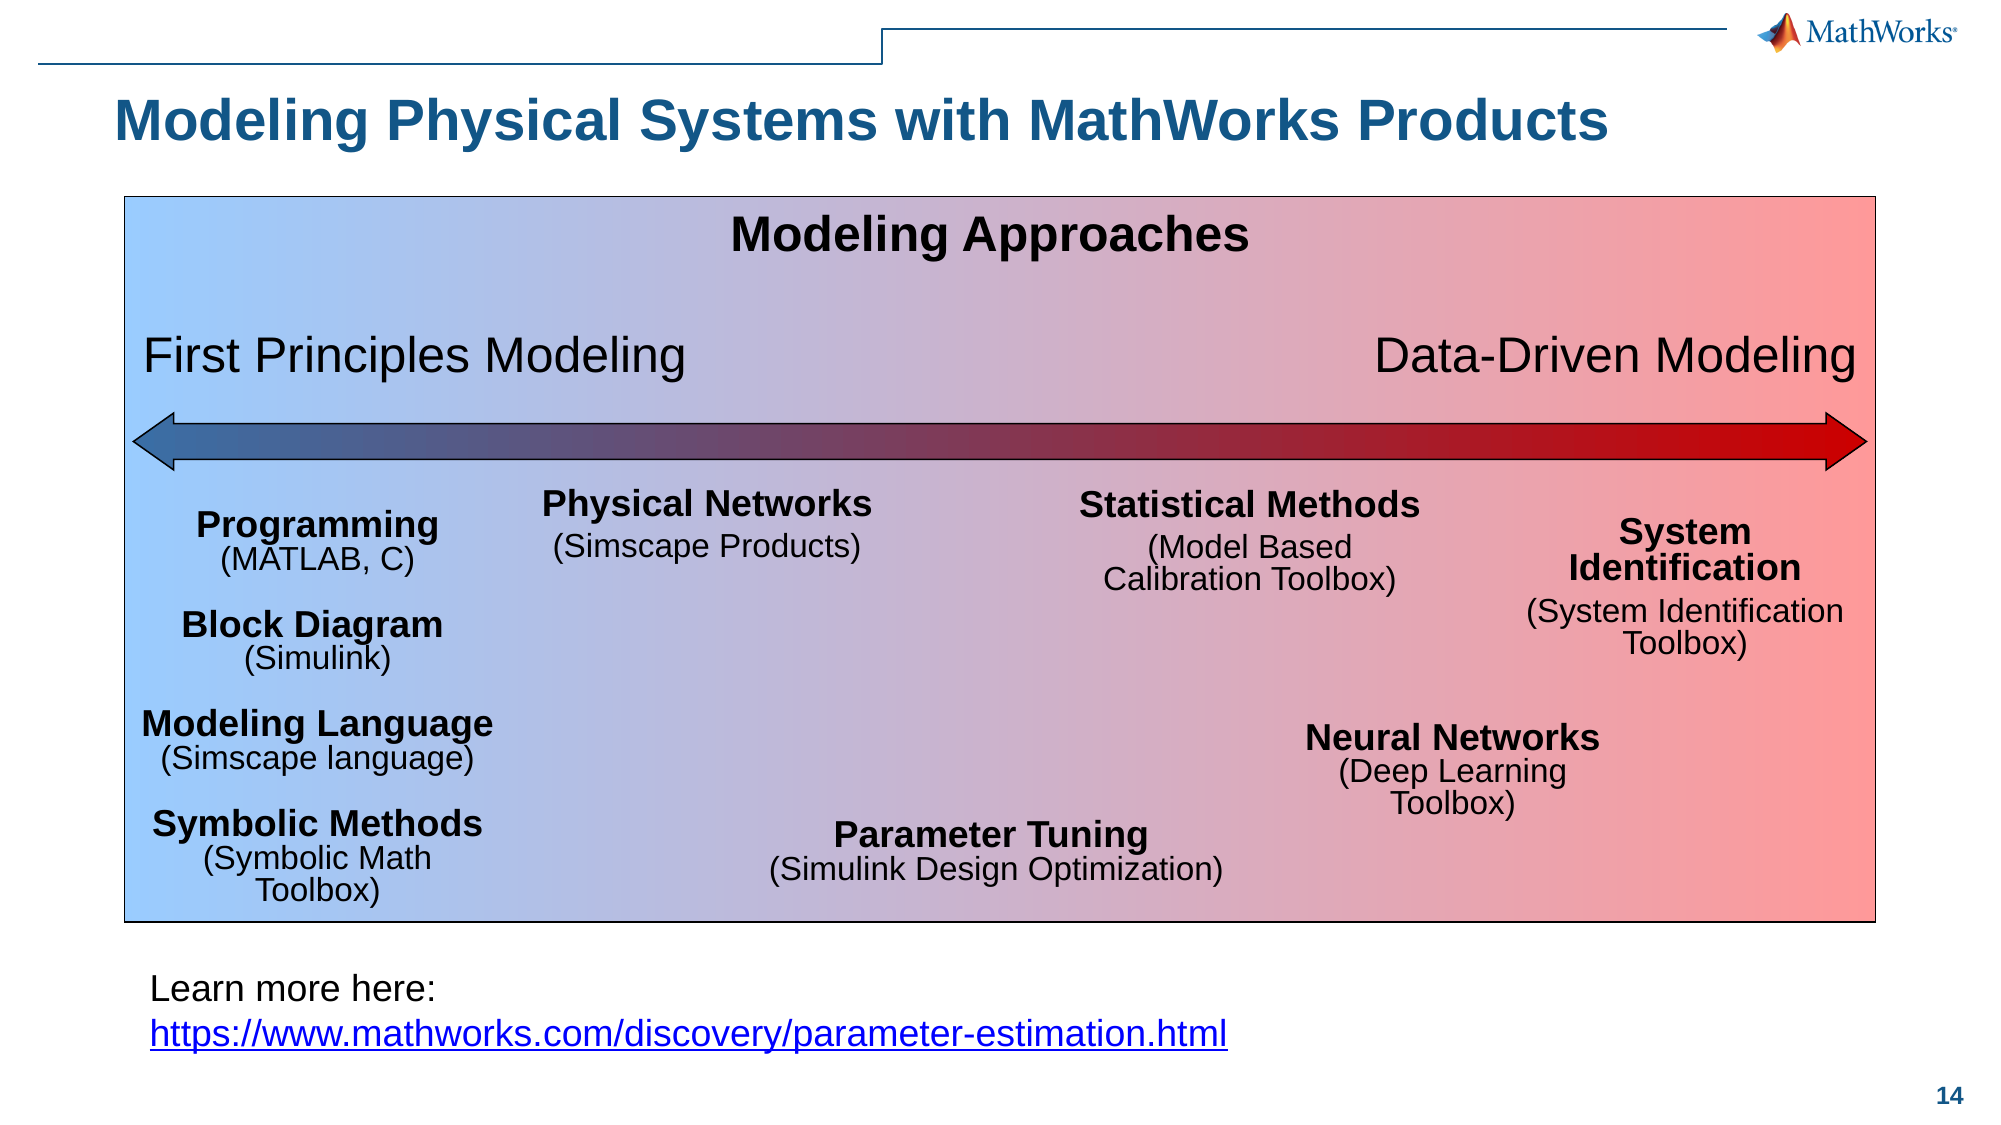

# Modeling Physical Systems with MathWorks Products

Modeling Approaches
First Principles Modeling
Data-Driven Modeling

(Simscape Products)
Physical Networks

(Model Based
Calibration Toolbox)
Statistical Methods

(MATLAB, C)
(Simulink)

(Simscape language)

(Symbolic Math
Toolbox)
Programming
Block Diagram

Modeling Language
Symbolic Methods

System Identification

(System Identification Toolbox)

(Deep Learning
Toolbox)
Neural Networks

Parameter Tuning
(Simulink Design Optimization)
Learn more here:
https://www.mathworks.com/discovery/parameter-estimation.html